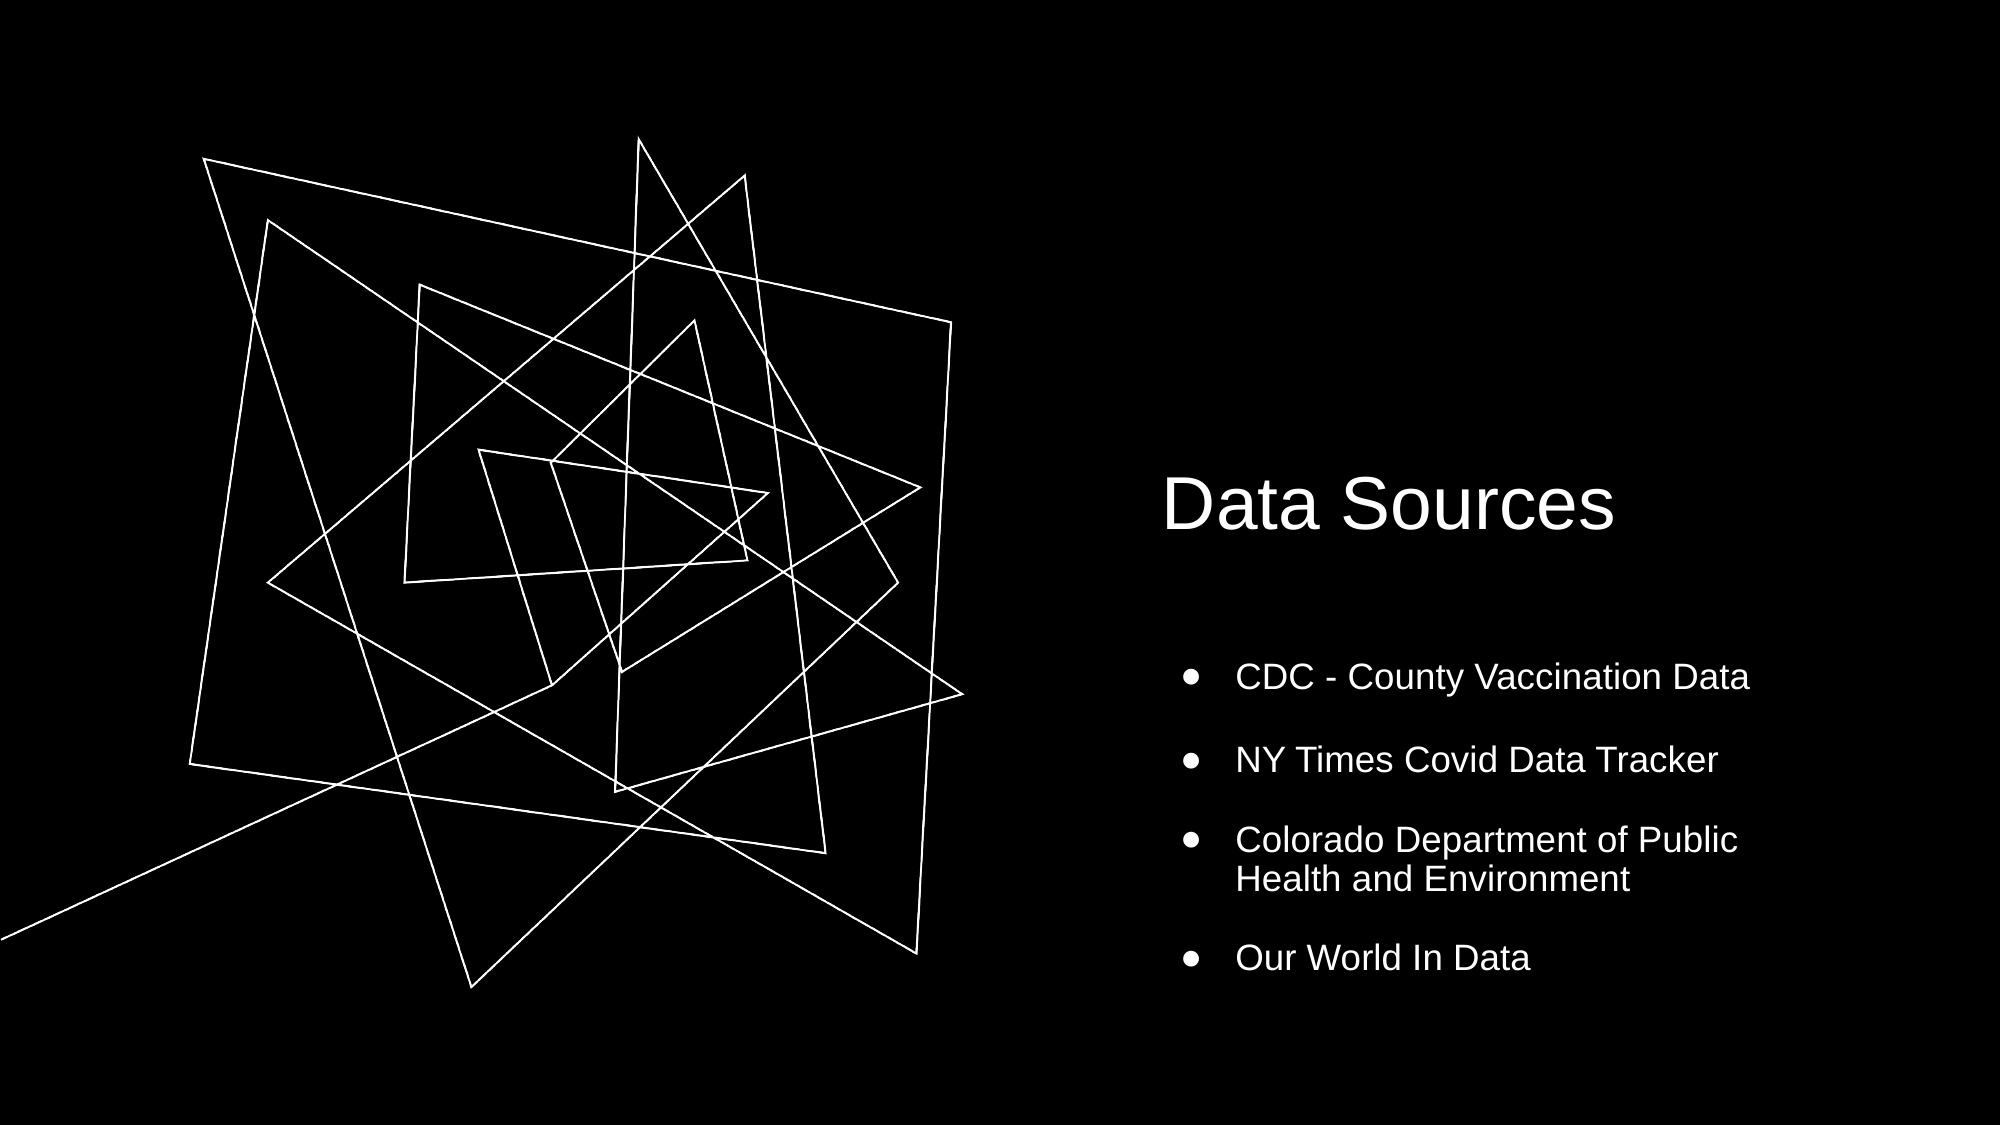

# Data Sources

CDC - County Vaccination Data
NY Times Covid Data Tracker
Colorado Department of Public Health and Environment
Our World In Data